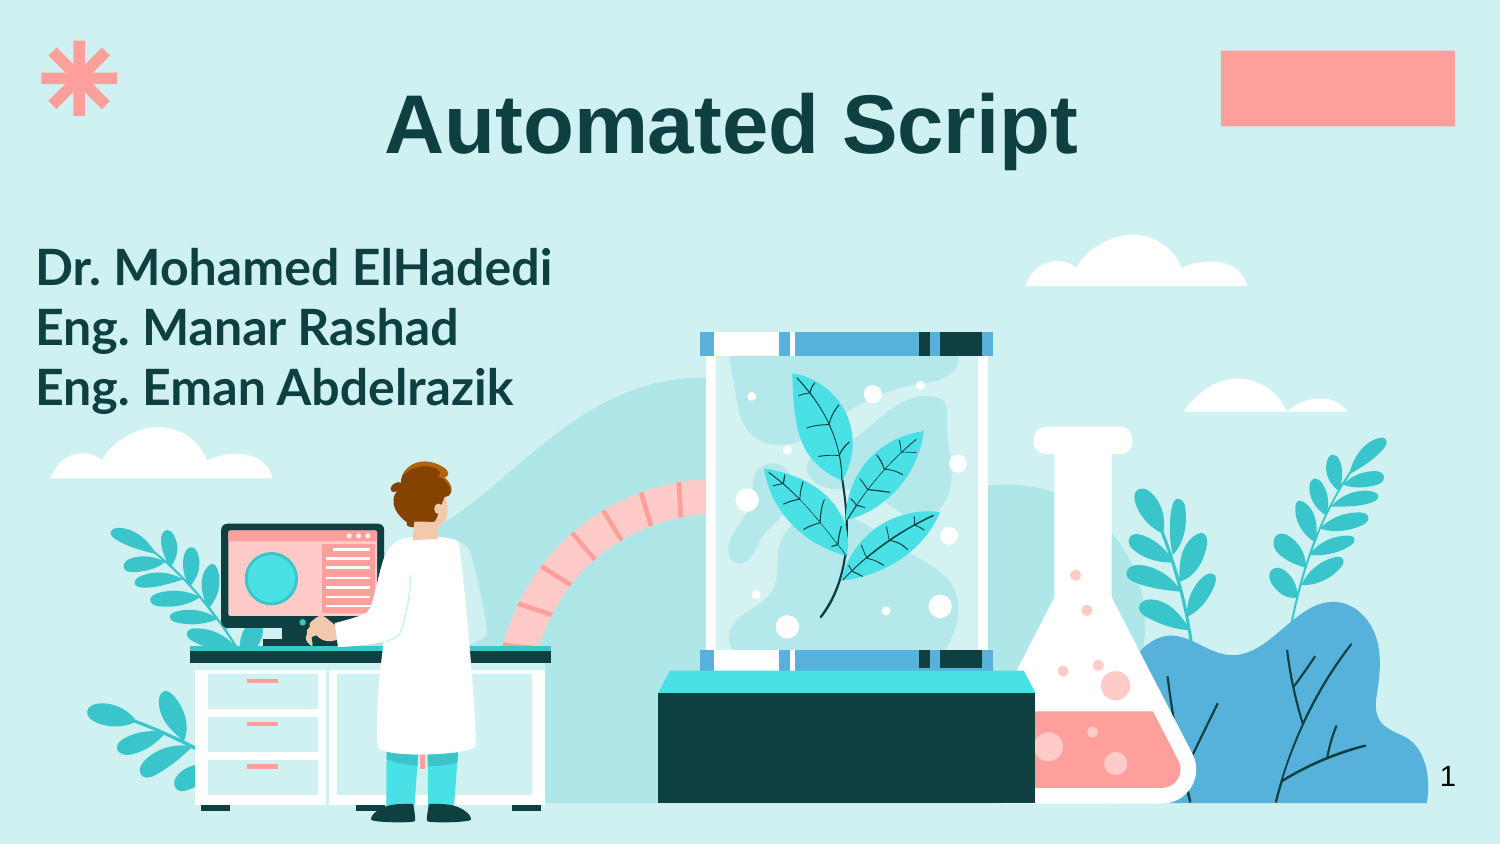

# Automated Script

Dr. Mohamed ElHadedi
Eng. Manar Rashad
Eng. Eman Abdelrazik

1